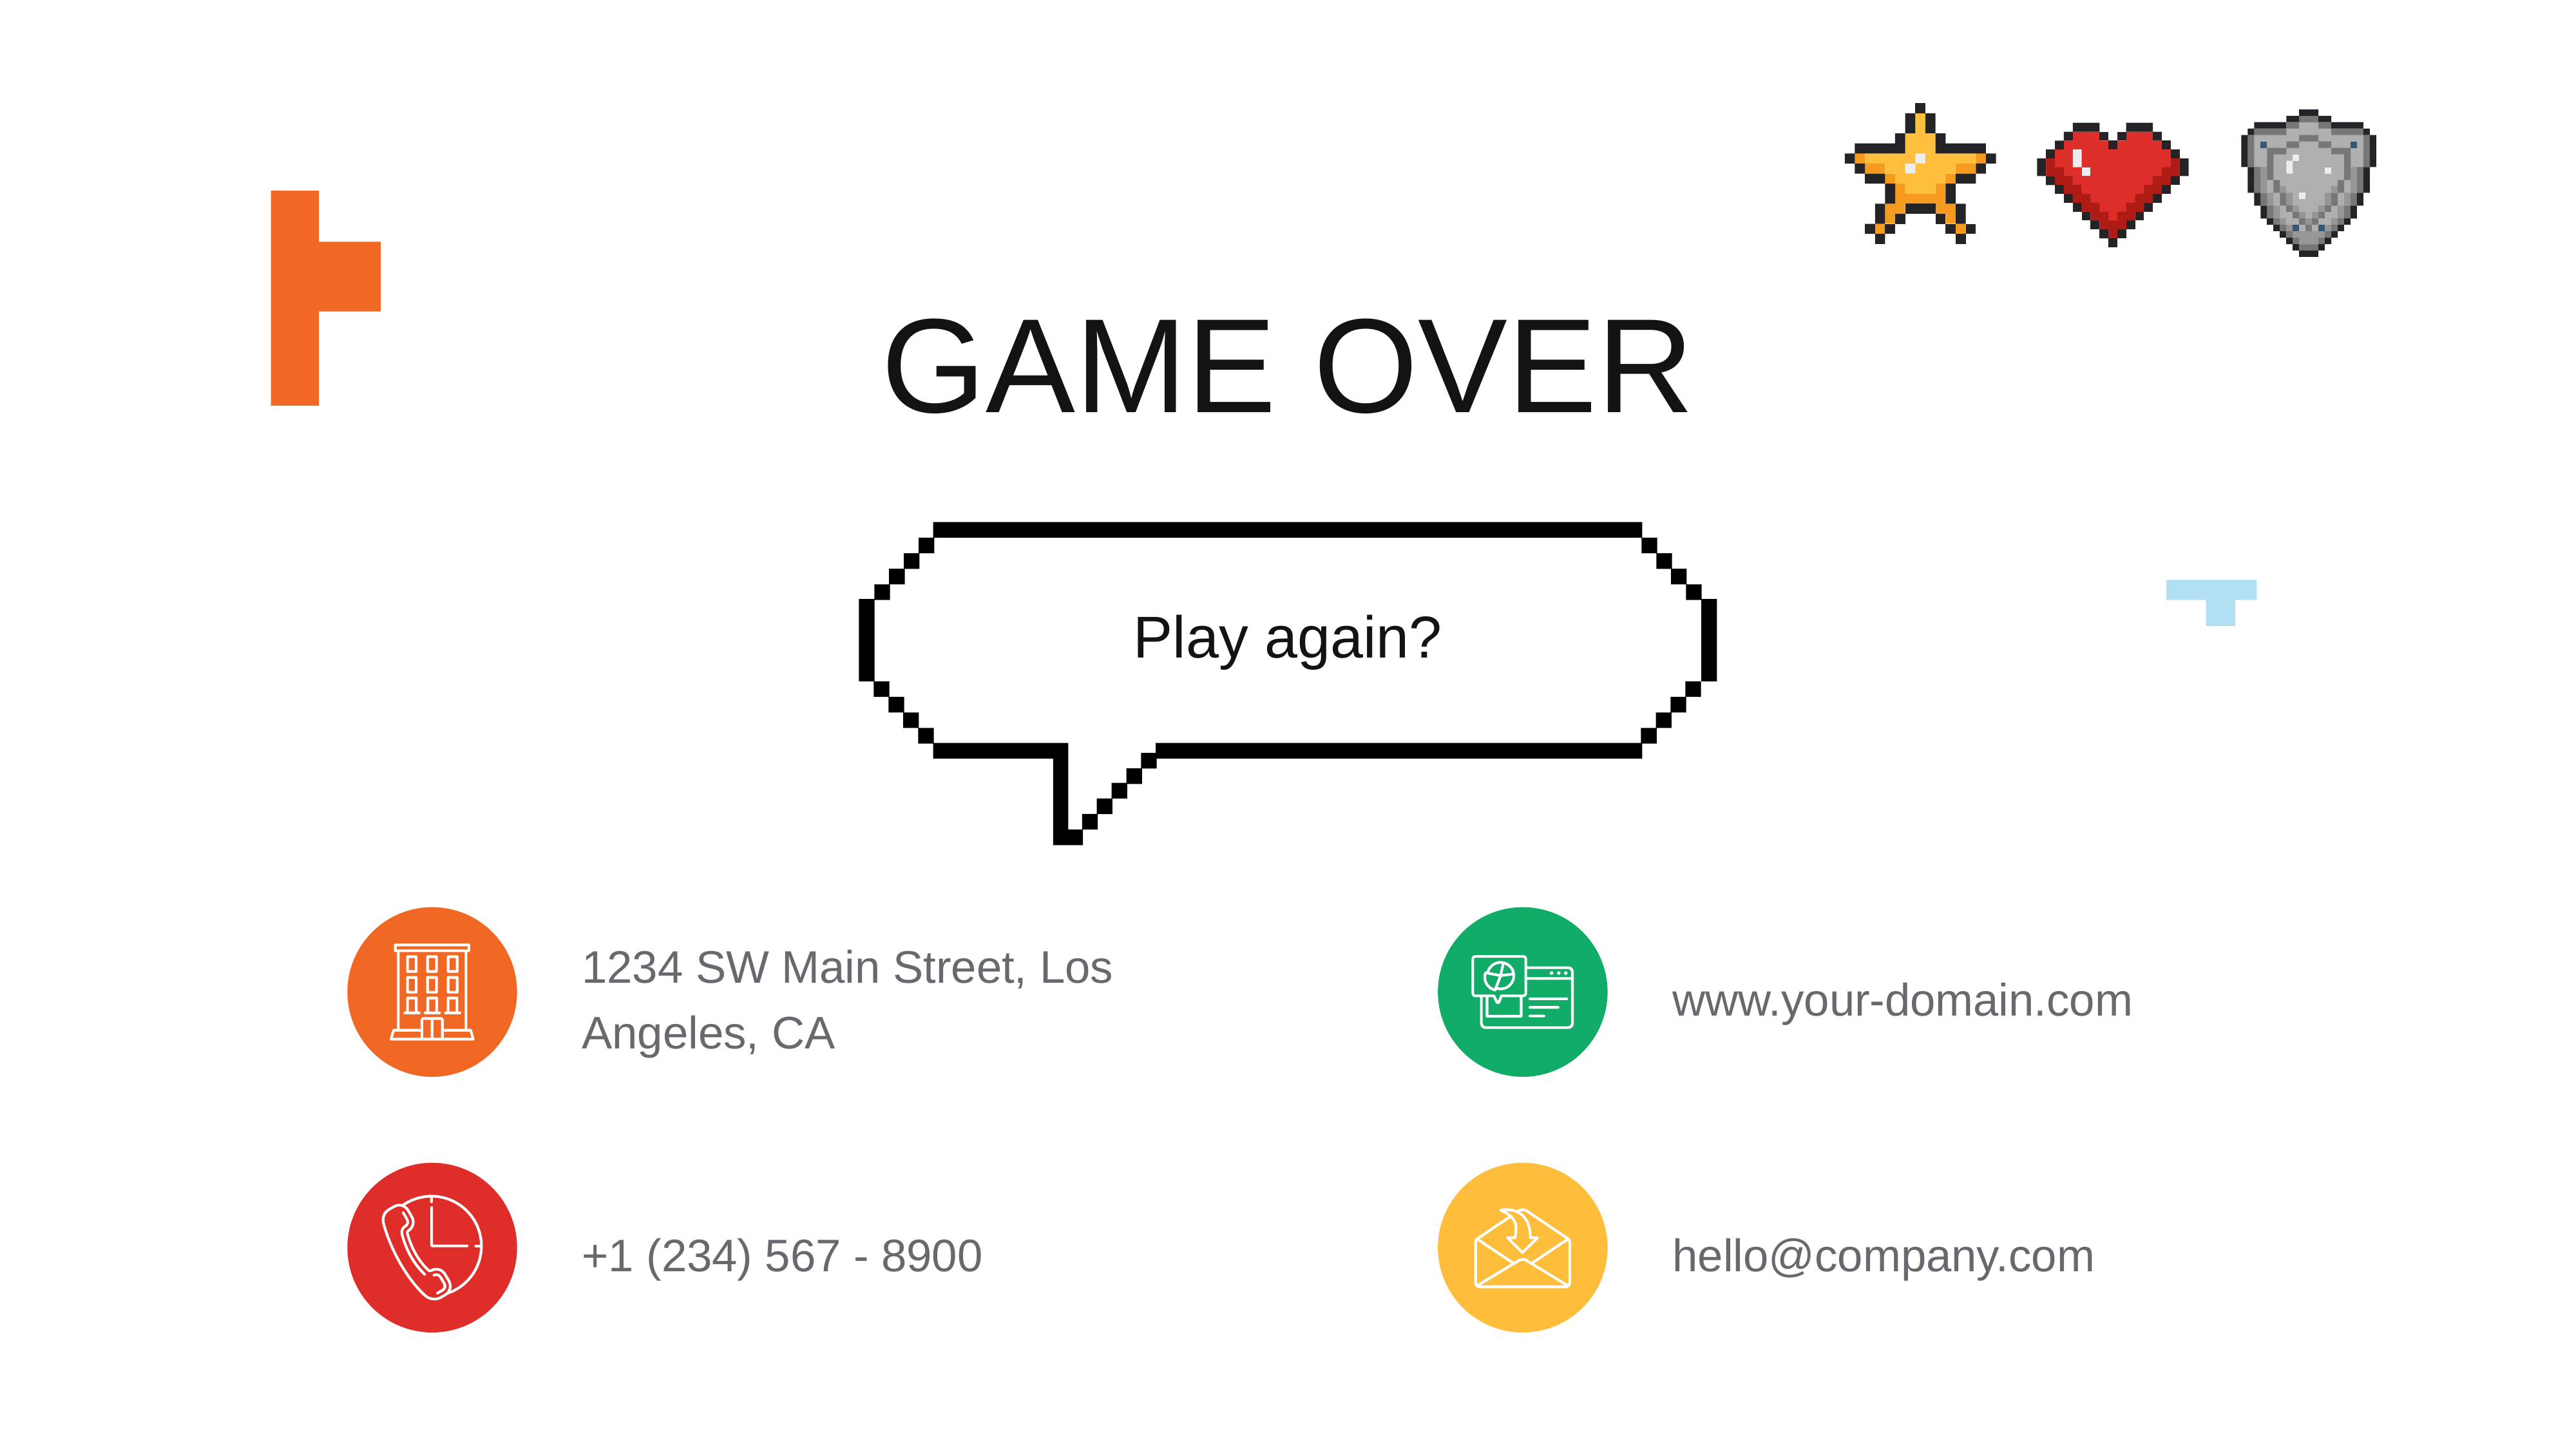

GAME OVER

Play again?

1234 SW Main Street, Los Angeles, CA

www.your-domain.com

+1 (234) 567 - 8900
hello@company.com